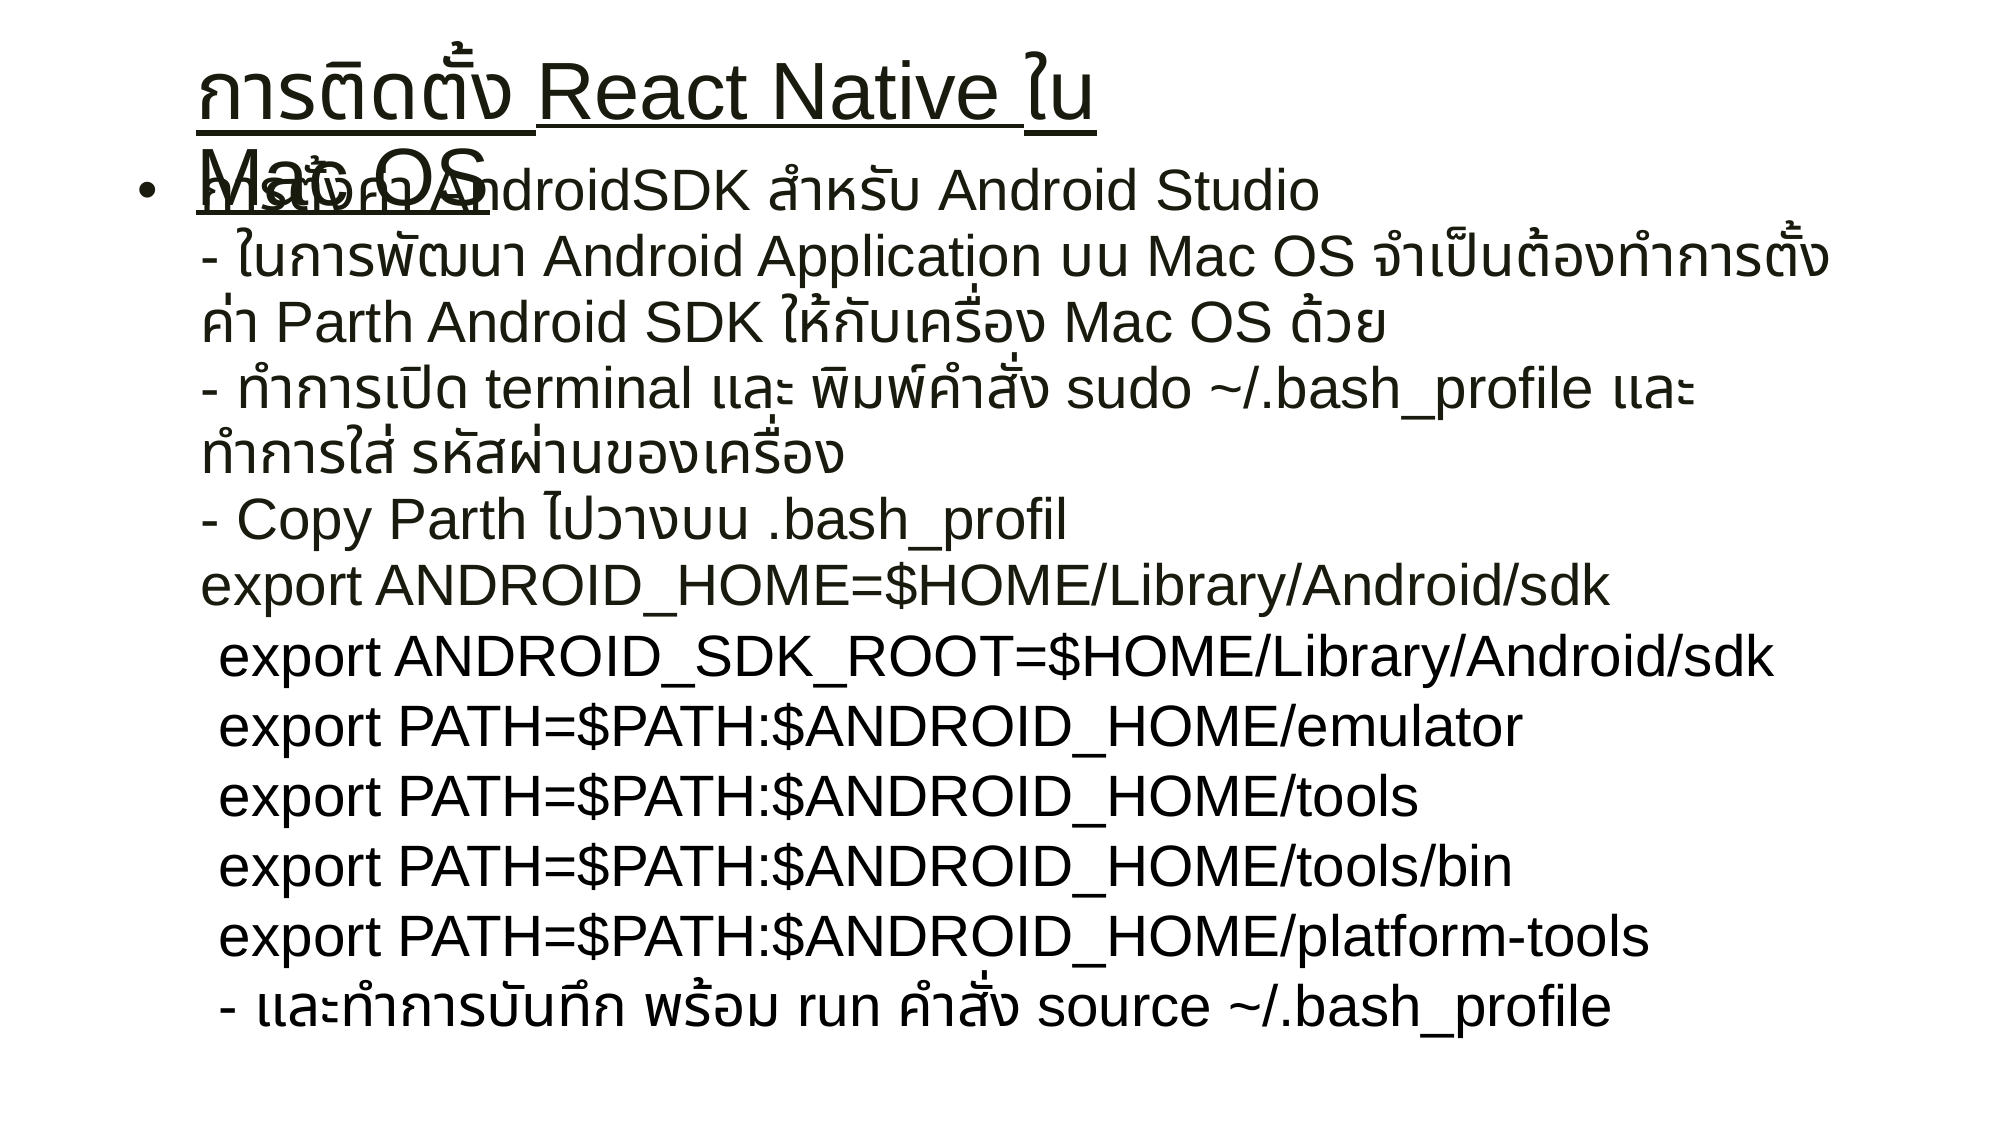

# การติดตั้ง React Native ใน Mac OS
การตั้งค่า AndroidSDK สำหรับ Android Studio
- ในการพัฒนา Android Application บน Mac OS จำเป็นต้องทำการตั้งค่า Parth Android SDK ให้กับเครื่อง Mac OS ด้วย
- ทำการเปิด terminal และ พิมพ์คำสั่ง sudo ~/.bash_profile และทำการใส่ รหัสผ่านของเครื่อง
- Copy Parth ไปวางบน .bash_profil
export ANDROID_HOME=$HOME/Library/Android/sdk
     export ANDROID_SDK_ROOT=$HOME/Library/Android/sdk
     export PATH=$PATH:$ANDROID_HOME/emulator
     export PATH=$PATH:$ANDROID_HOME/tools
     export PATH=$PATH:$ANDROID_HOME/tools/bin
     export PATH=$PATH:$ANDROID_HOME/platform-tools
     - และทำการบันทึก พร้อม run คำสั่ง source ~/.bash_profile